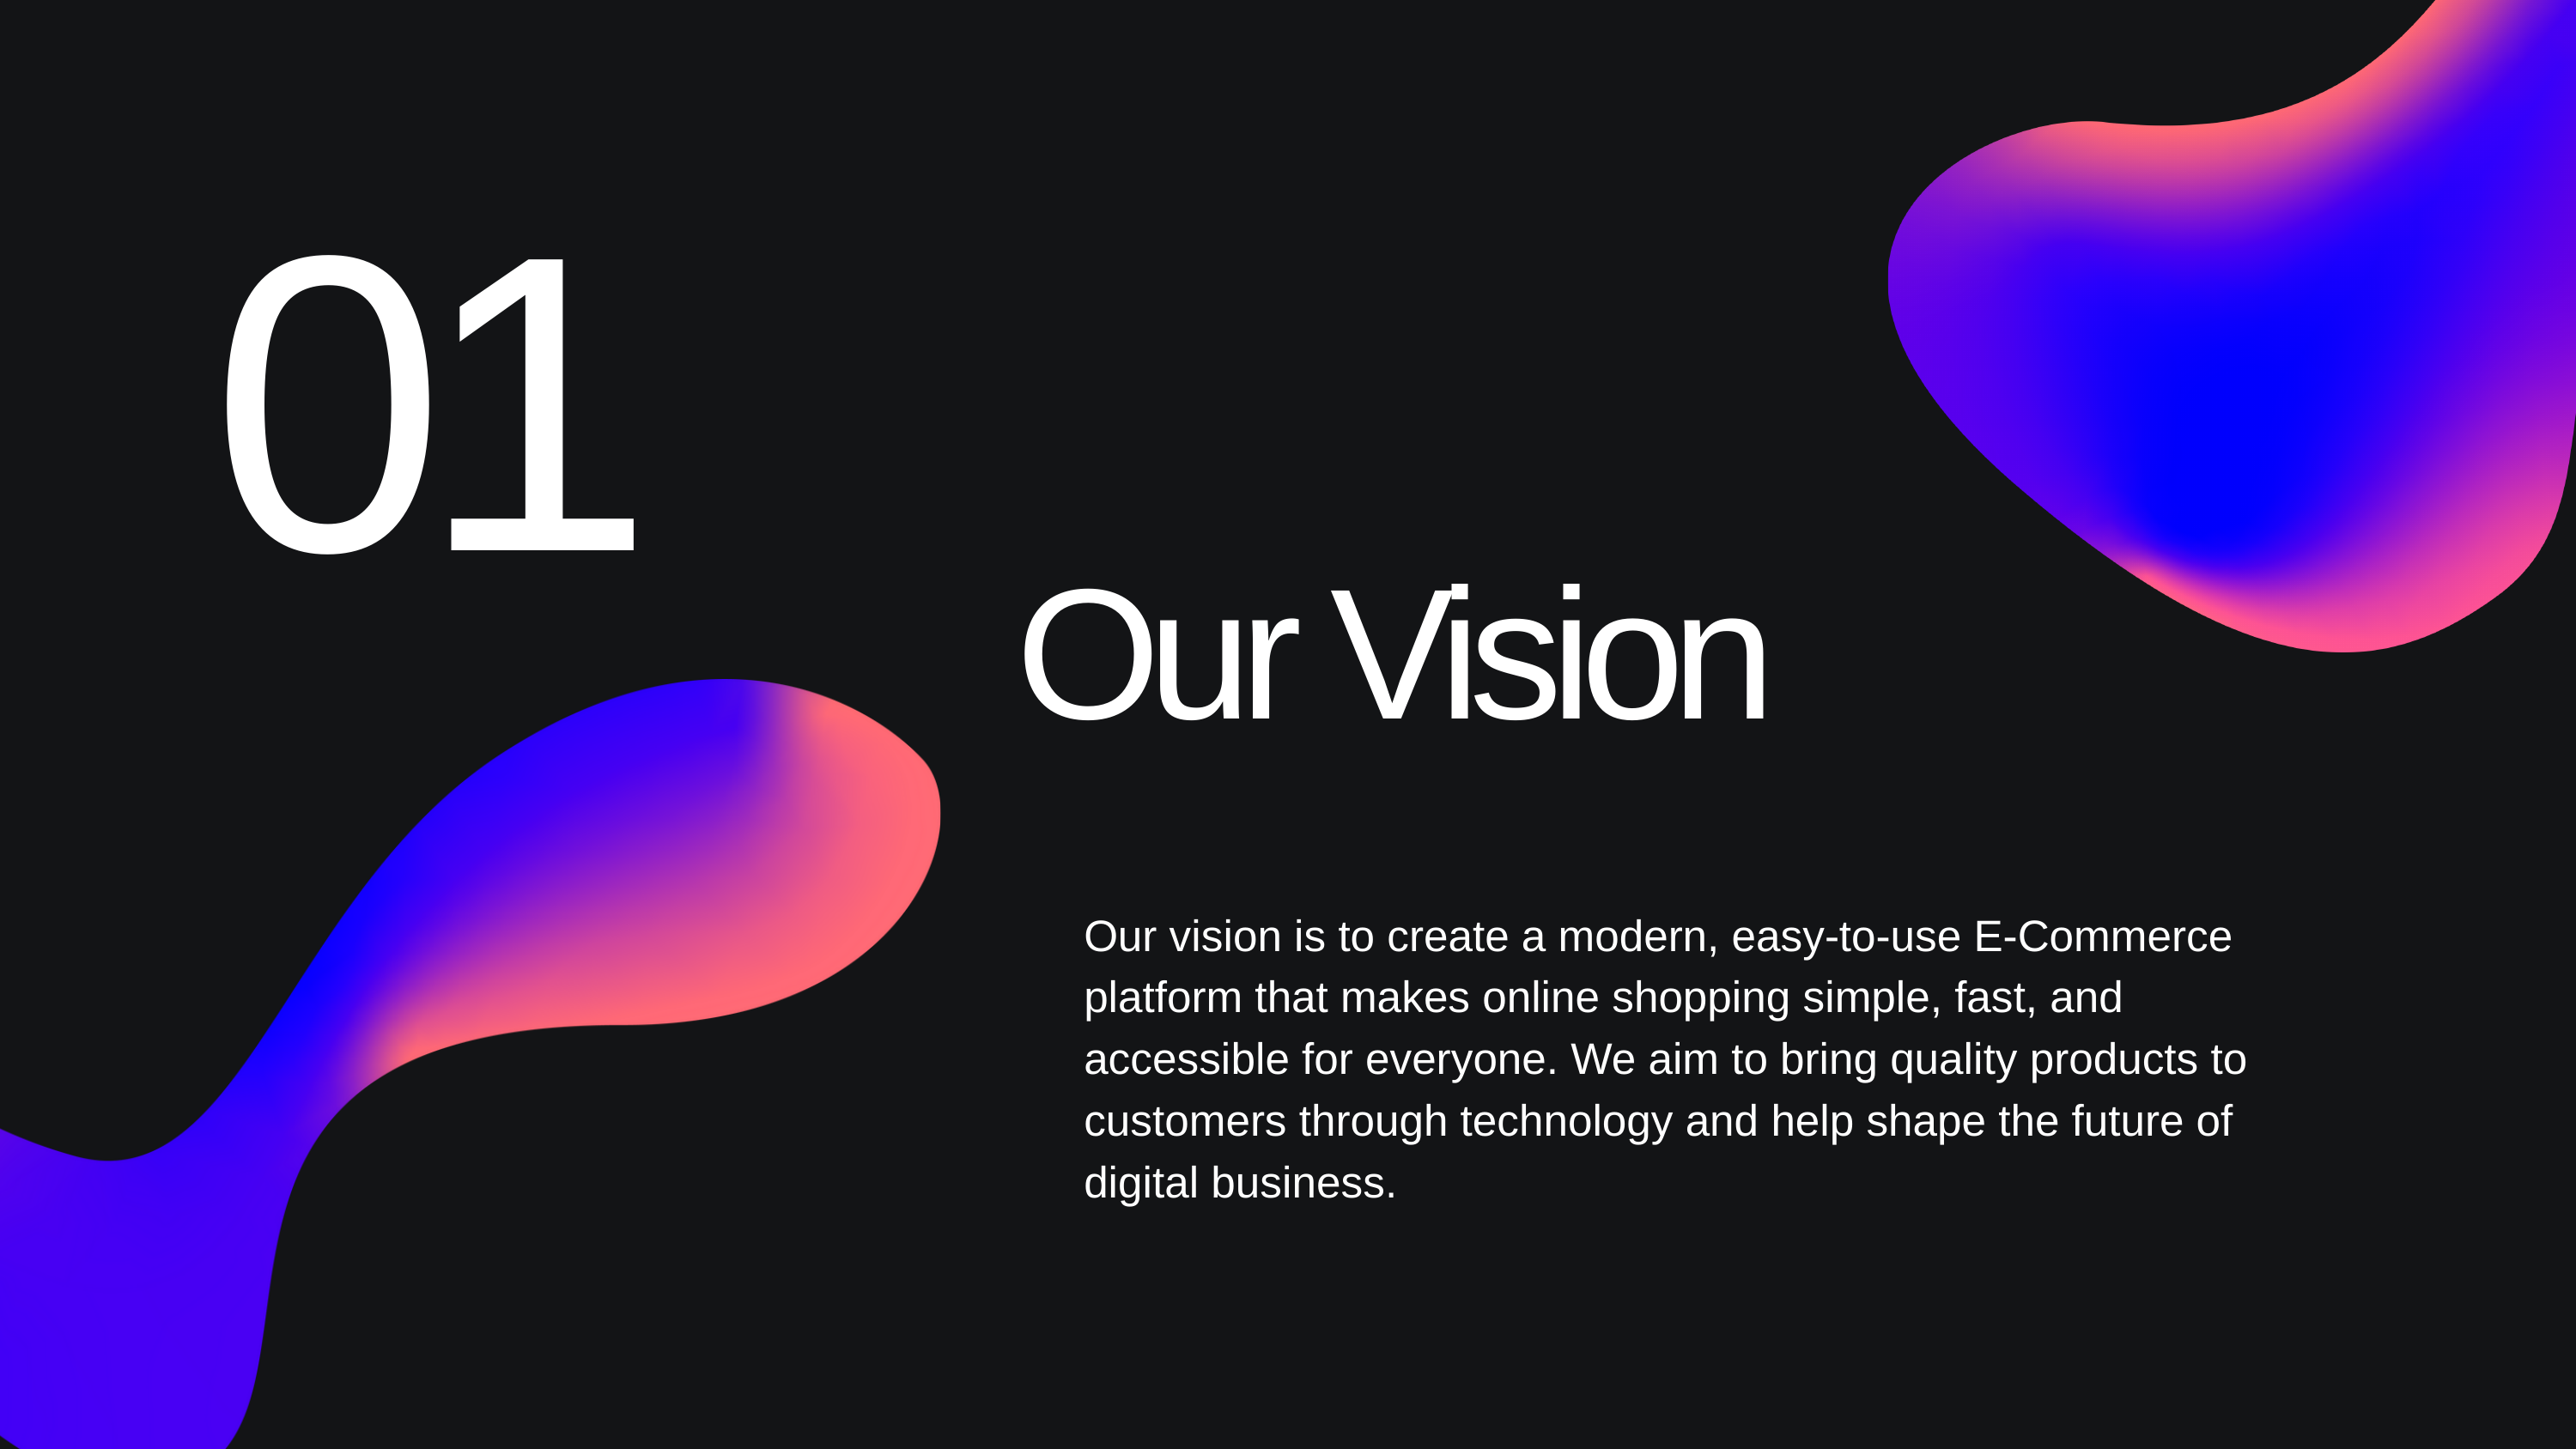

01
Our Vision

Our vision is to create a modern, easy-to-use E-Commerce platform that makes online shopping simple, fast, and accessible for everyone. We aim to bring quality products to customers through technology and help shape the future of digital business.